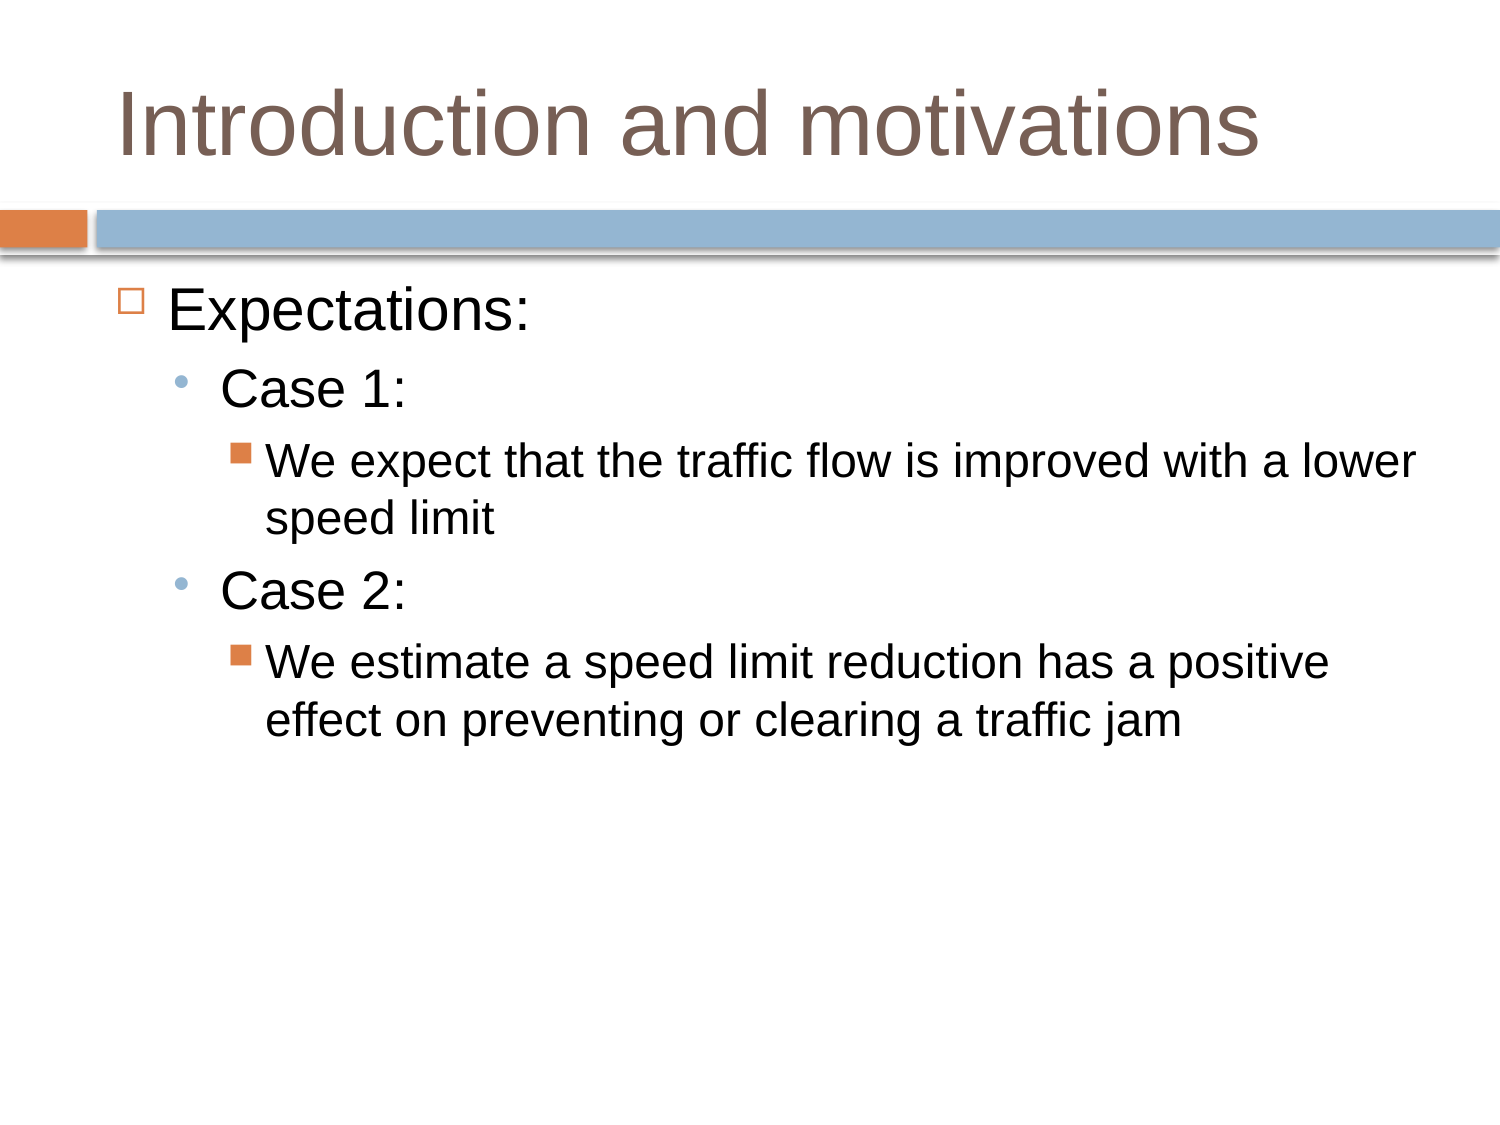

# Introduction and motivations
Expectations:
Case 1:
We expect that the traffic flow is improved with a lower speed limit
Case 2:
We estimate a speed limit reduction has a positive effect on preventing or clearing a traffic jam